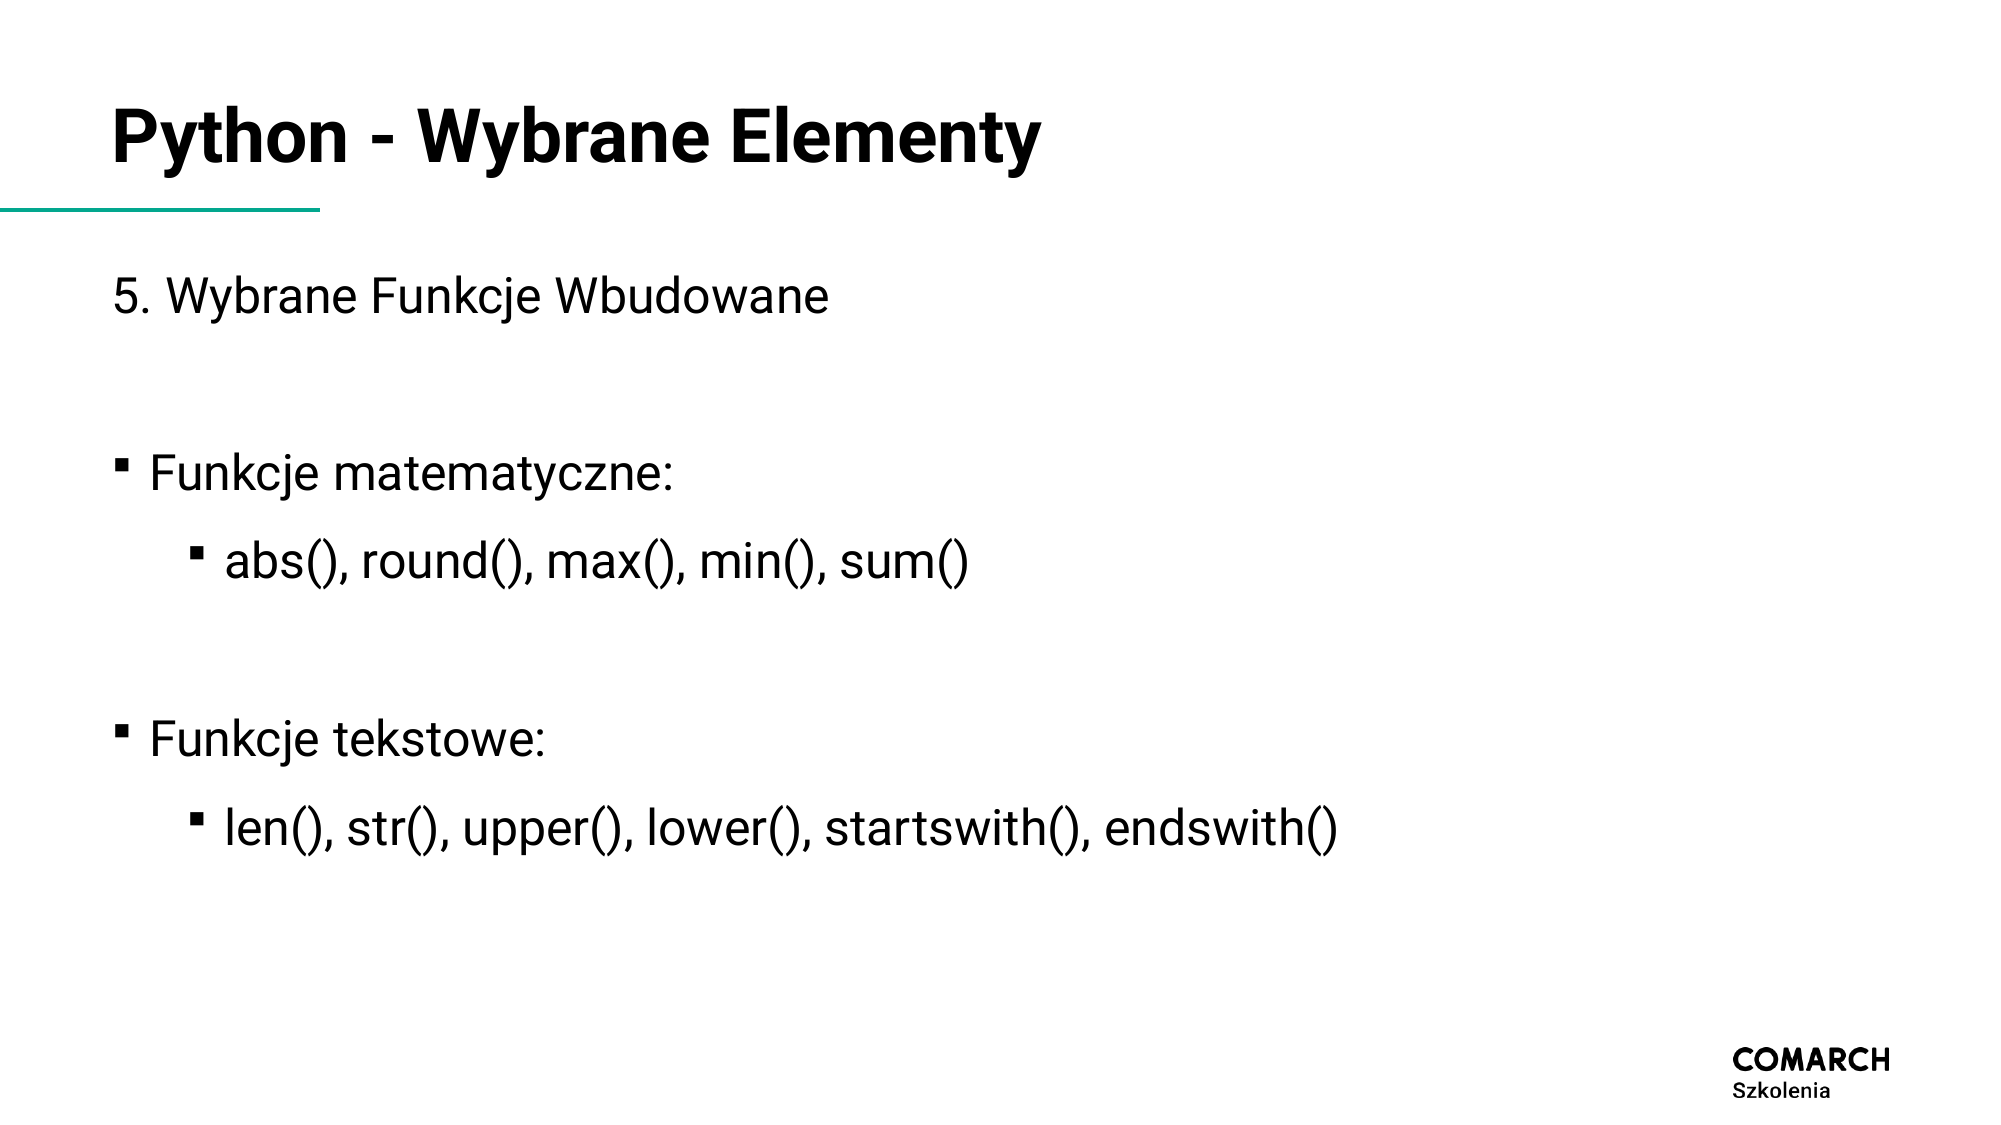

# Python - Wybrane Elementy
5. Wybrane Funkcje Wbudowane

Funkcje matematyczne:
abs(), round(), max(), min(), sum()

Funkcje tekstowe:
len(), str(), upper(), lower(), startswith(), endswith()